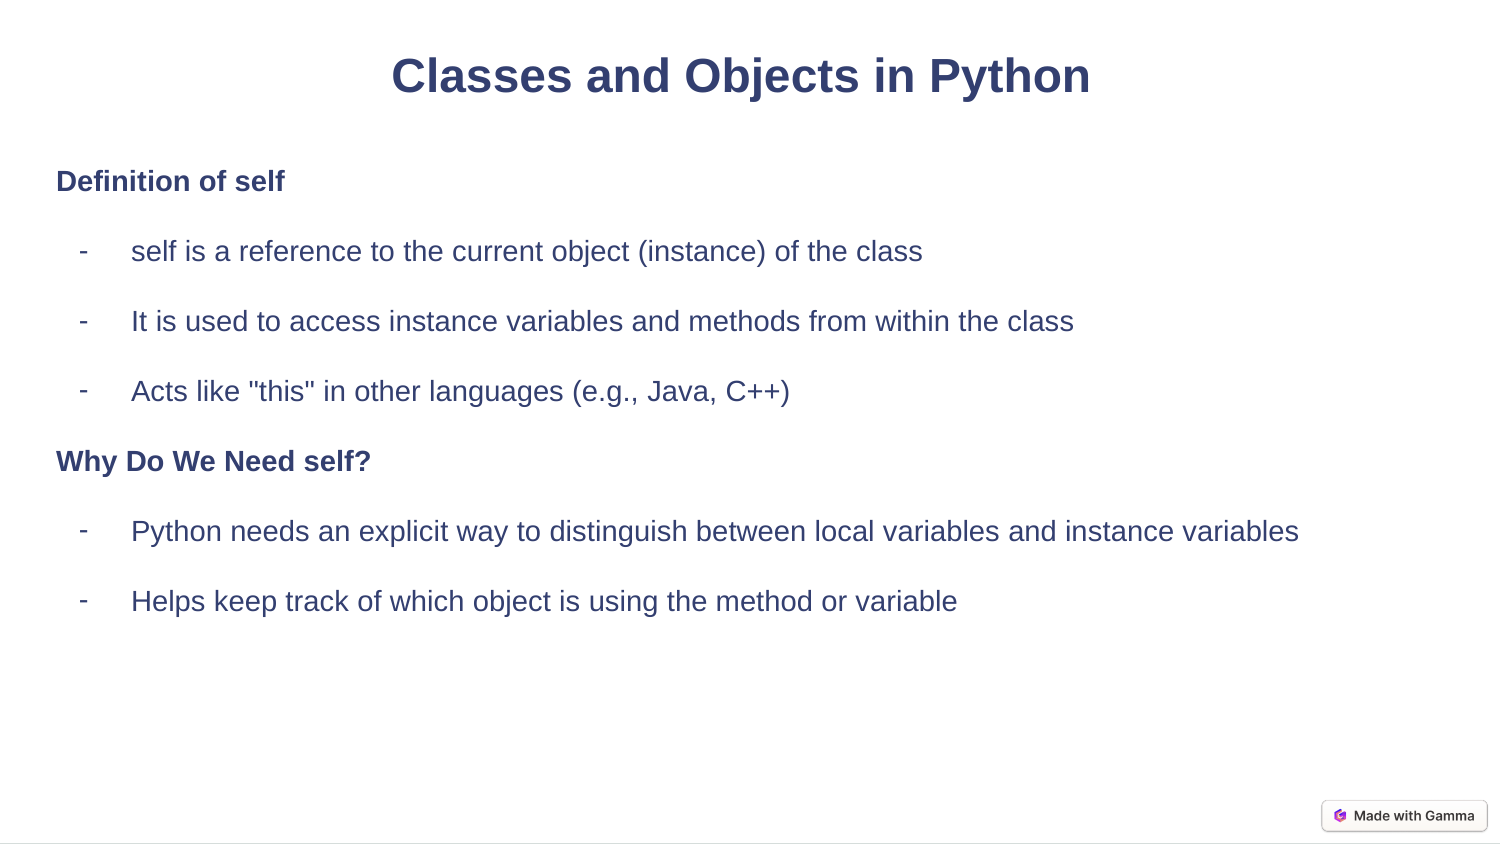

Classes and Objects in Python
Definition of self
self is a reference to the current object (instance) of the class
It is used to access instance variables and methods from within the class
Acts like "this" in other languages (e.g., Java, C++)
Why Do We Need self?
Python needs an explicit way to distinguish between local variables and instance variables
Helps keep track of which object is using the method or variable